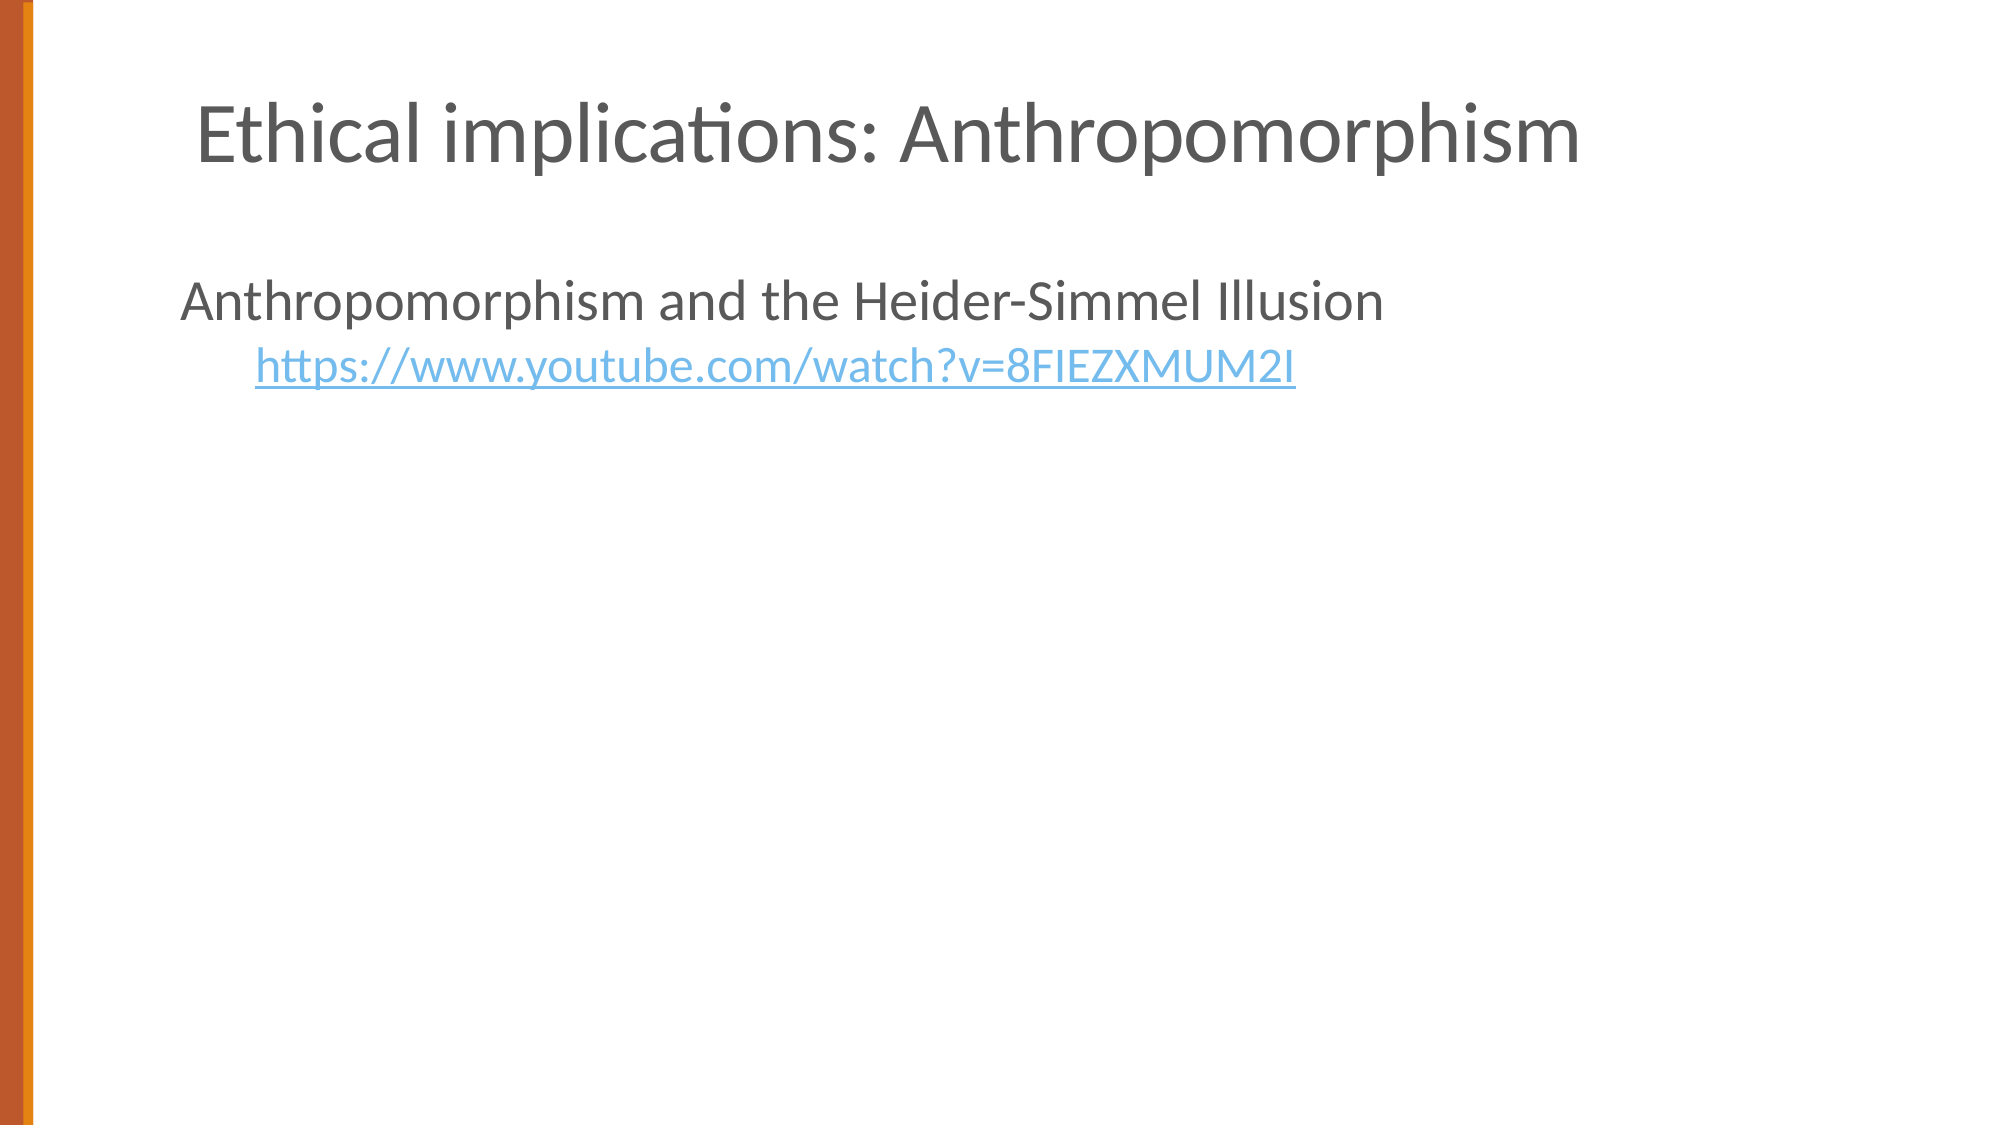

# Ethical implications: Anthropomorphism
Anthropomorphism and the Heider-Simmel Illusion
https://www.youtube.com/watch?v=8FIEZXMUM2I